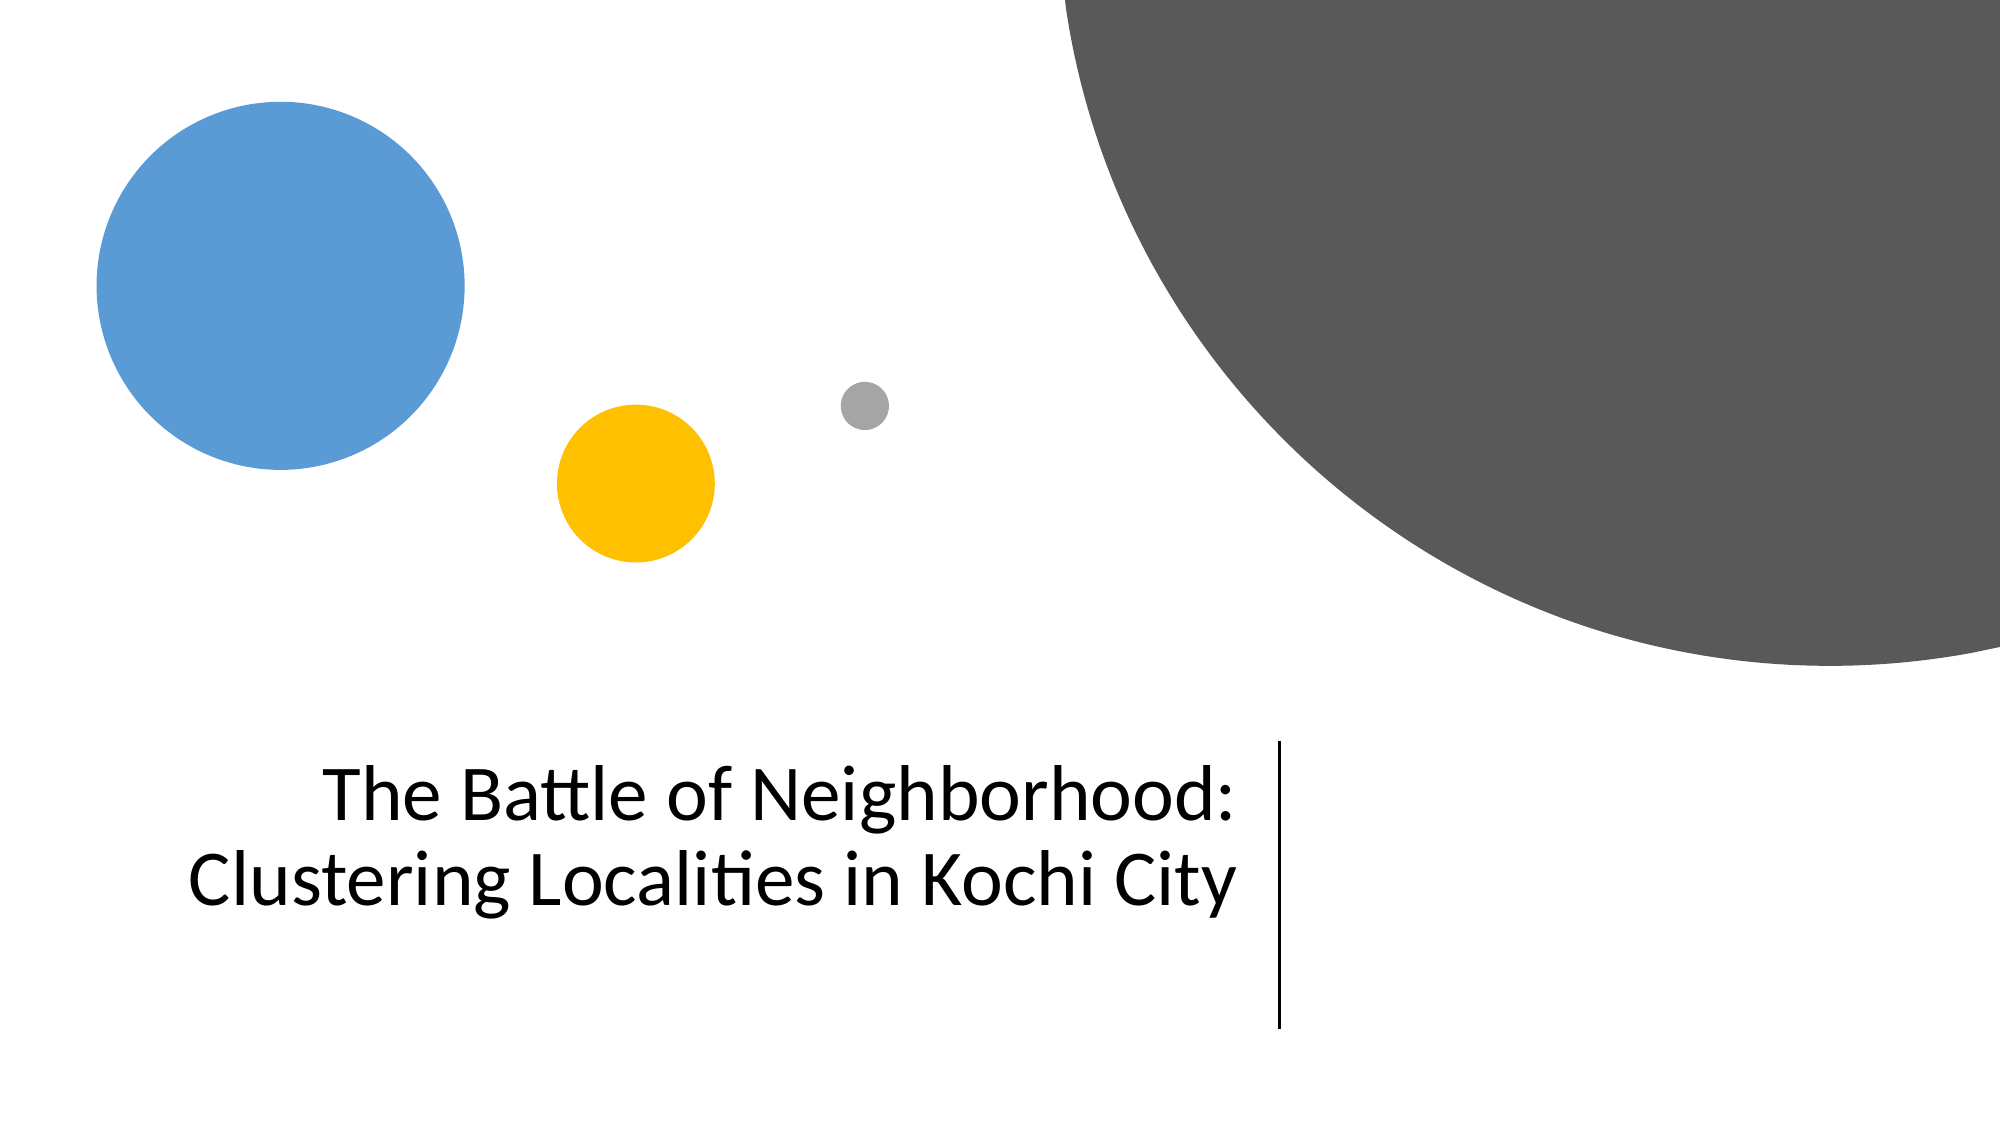

# The Battle of Neighborhood: Clustering Localities in Kochi City